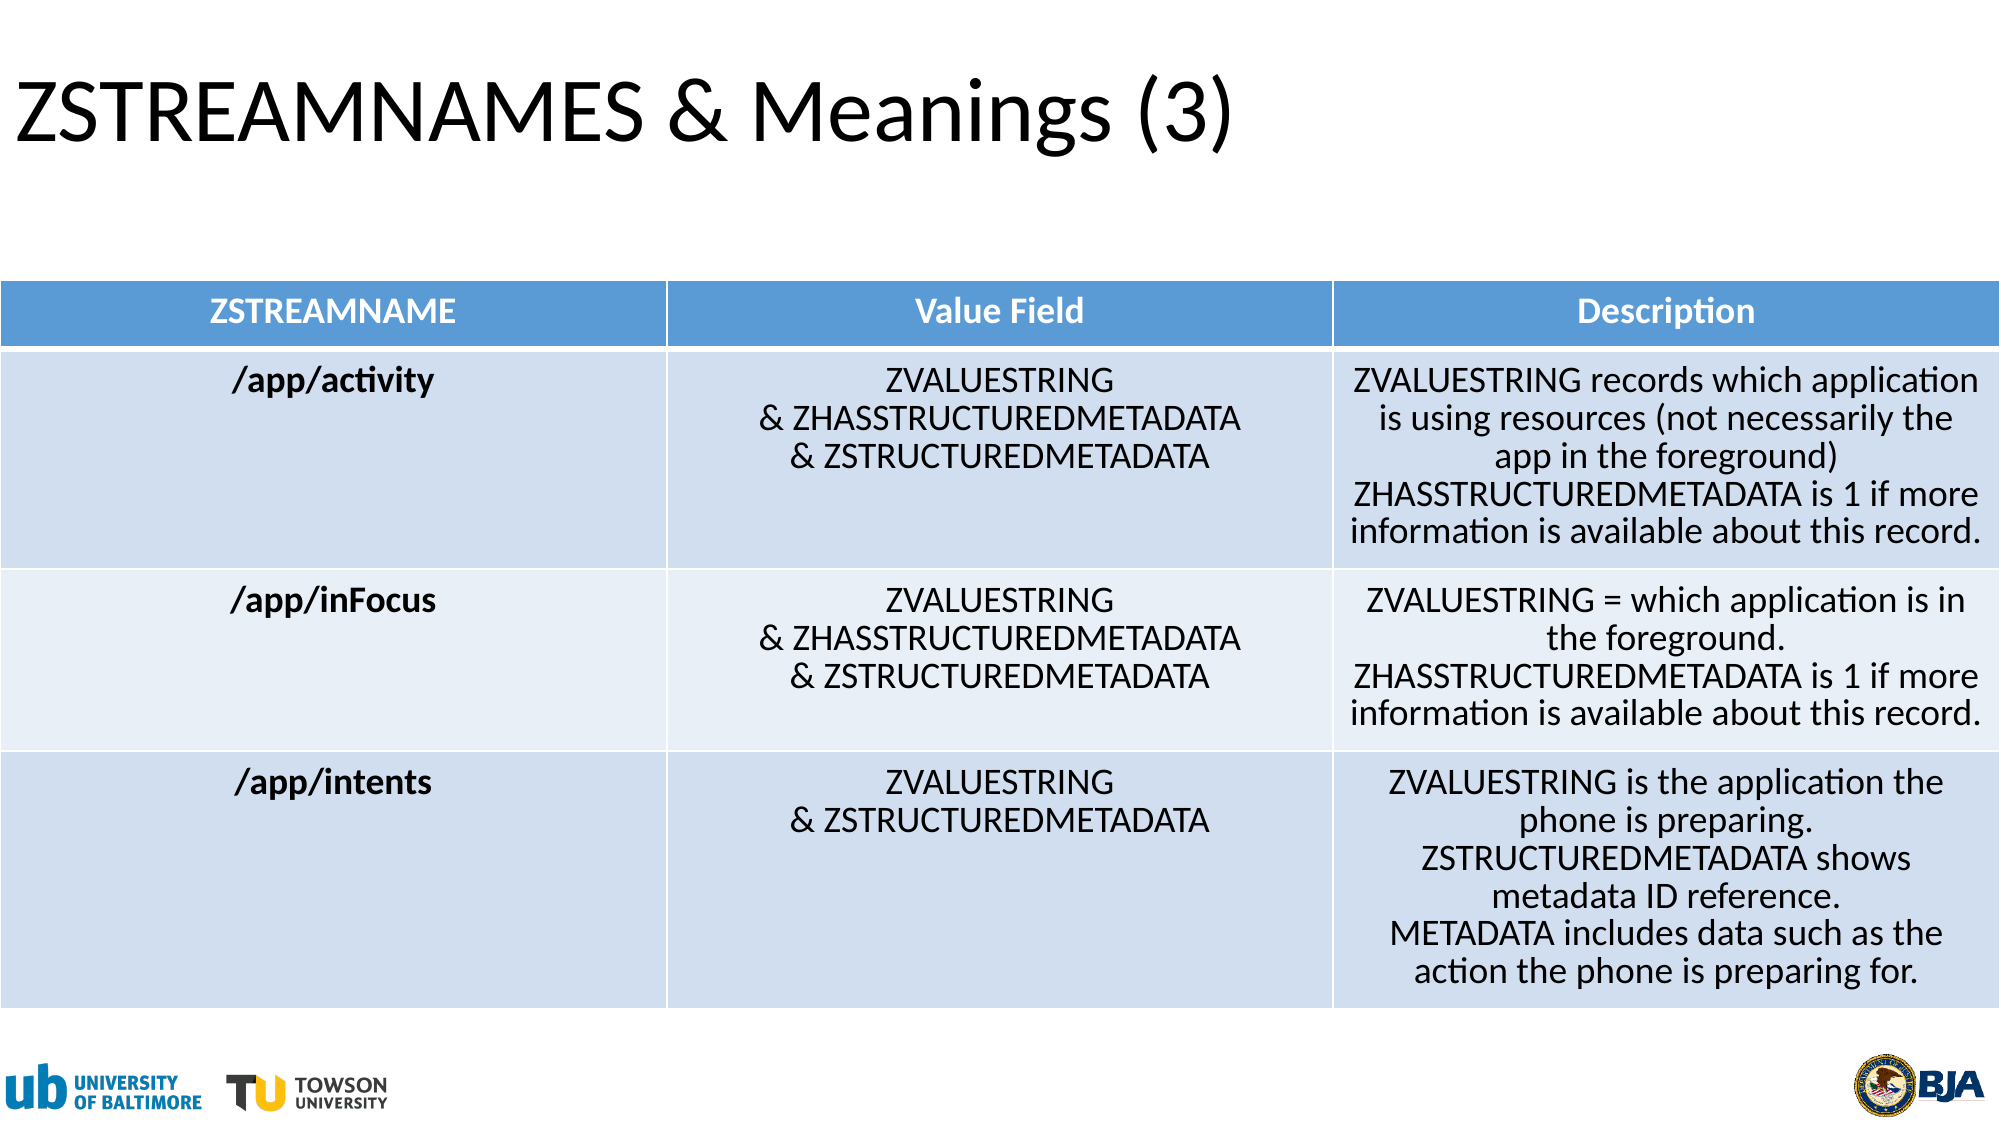

# ZSTREAMNAMES & Meanings (3)
| ZSTREAMNAME | Value Field | Description |
| --- | --- | --- |
| /app/activity | ZVALUESTRING & ZHASSTRUCTUREDMETADATA & ZSTRUCTUREDMETADATA | ZVALUESTRING records which application is using resources (not necessarily the app in the foreground) ZHASSTRUCTUREDMETADATA is 1 if more information is available about this record. |
| /app/inFocus | ZVALUESTRING & ZHASSTRUCTUREDMETADATA & ZSTRUCTUREDMETADATA | ZVALUESTRING = which application is in the foreground. ZHASSTRUCTUREDMETADATA is 1 if more information is available about this record. |
| /app/intents | ZVALUESTRING & ZSTRUCTUREDMETADATA | ZVALUESTRING is the application the phone is preparing. ZSTRUCTUREDMETADATA shows metadata ID reference. METADATA includes data such as the action the phone is preparing for. |